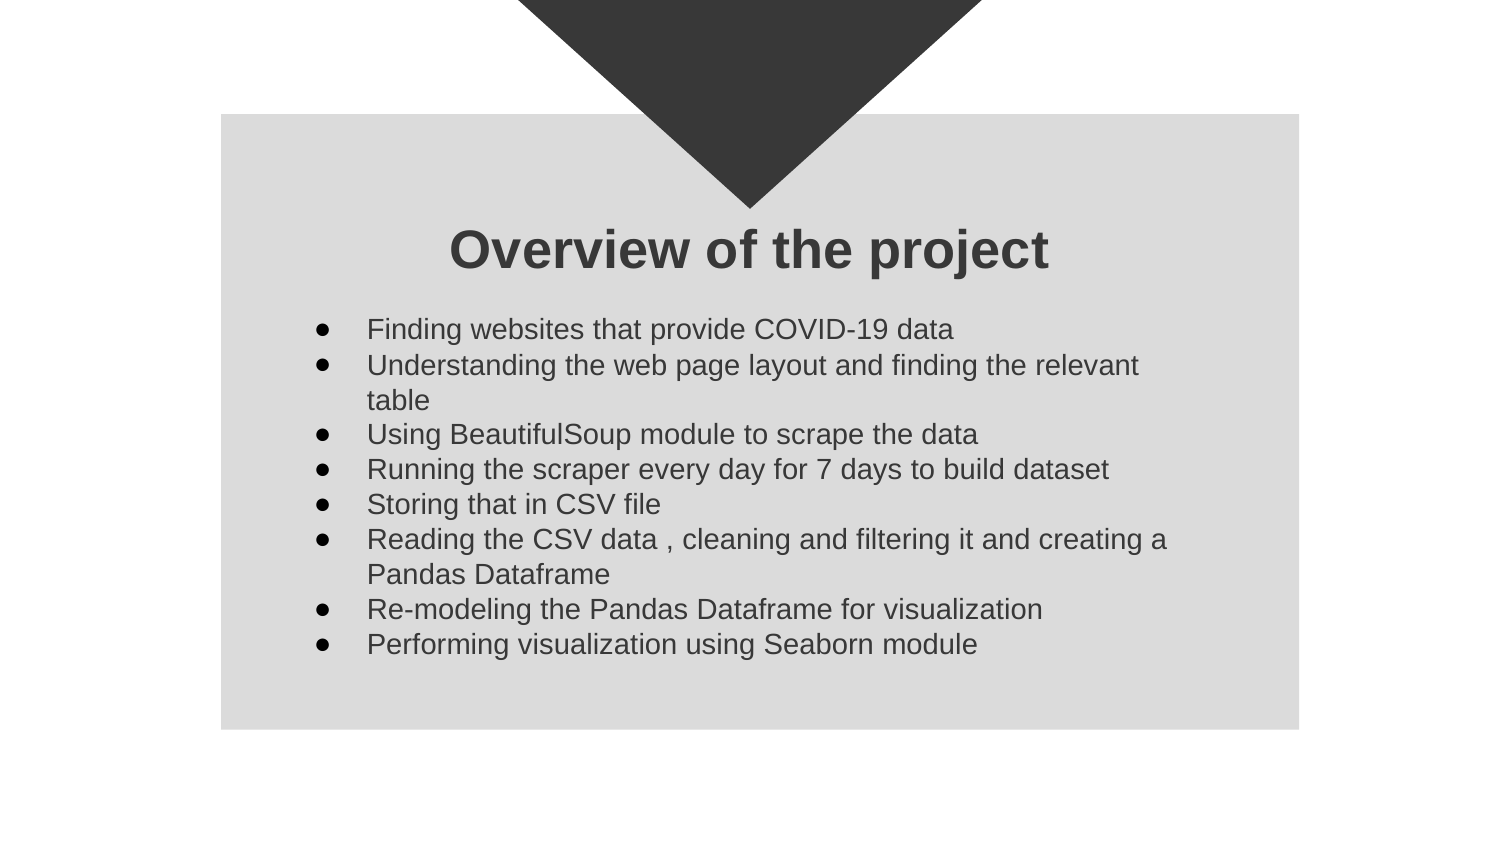

# Overview of the project
Finding websites that provide COVID-19 data
Understanding the web page layout and finding the relevant table
Using BeautifulSoup module to scrape the data
Running the scraper every day for 7 days to build dataset
Storing that in CSV file
Reading the CSV data , cleaning and filtering it and creating a Pandas Dataframe
Re-modeling the Pandas Dataframe for visualization
Performing visualization using Seaborn module